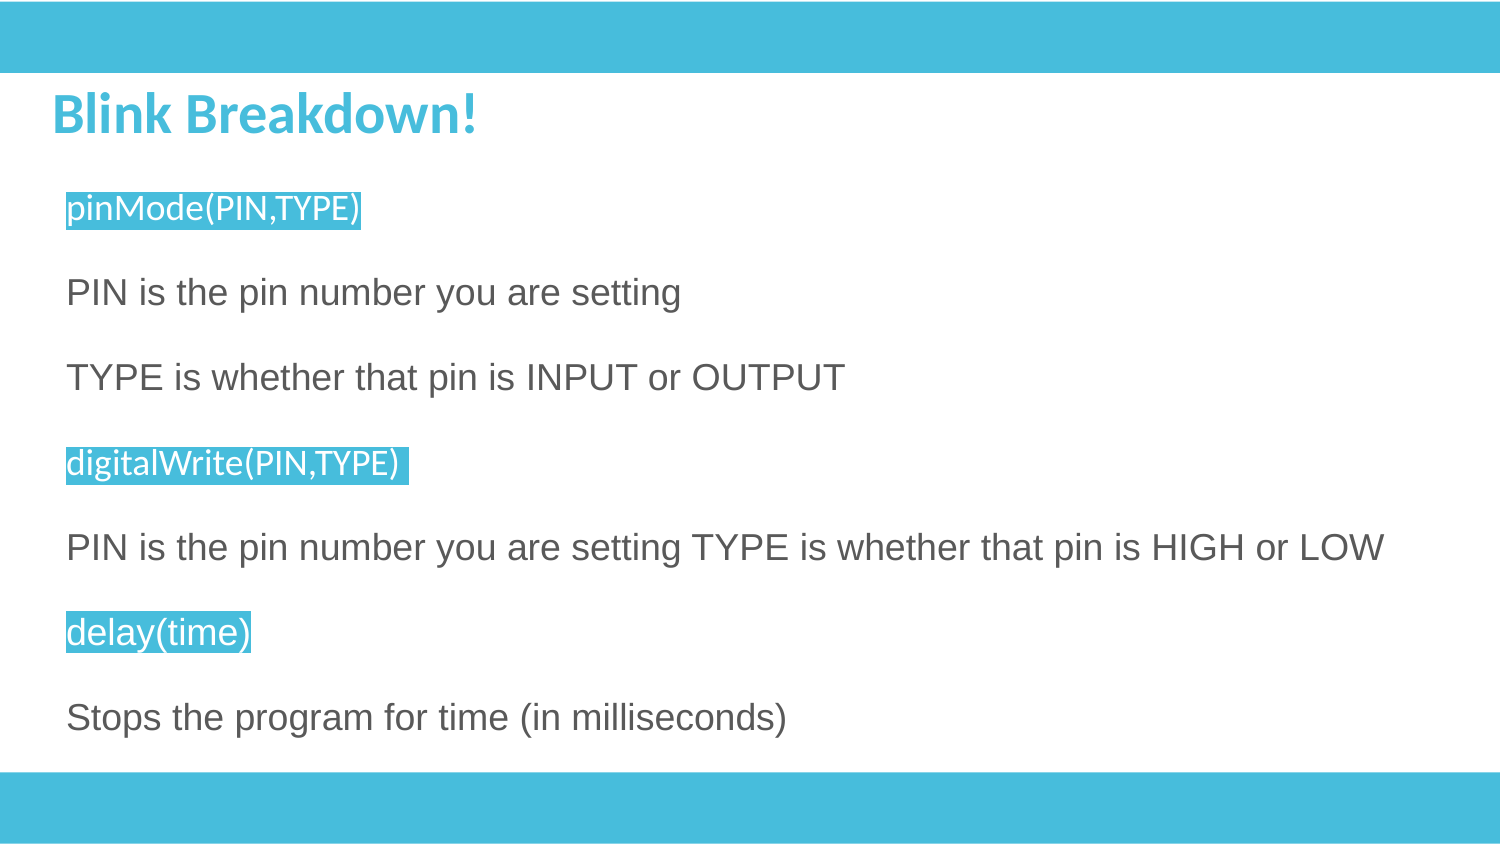

# Blink Breakdown!
pinMode(PIN,TYPE)
PIN is the pin number you are setting
TYPE is whether that pin is INPUT or OUTPUT
digitalWrite(PIN,TYPE)
PIN is the pin number you are setting TYPE is whether that pin is HIGH or LOW
delay(time)
Stops the program for time (in milliseconds)